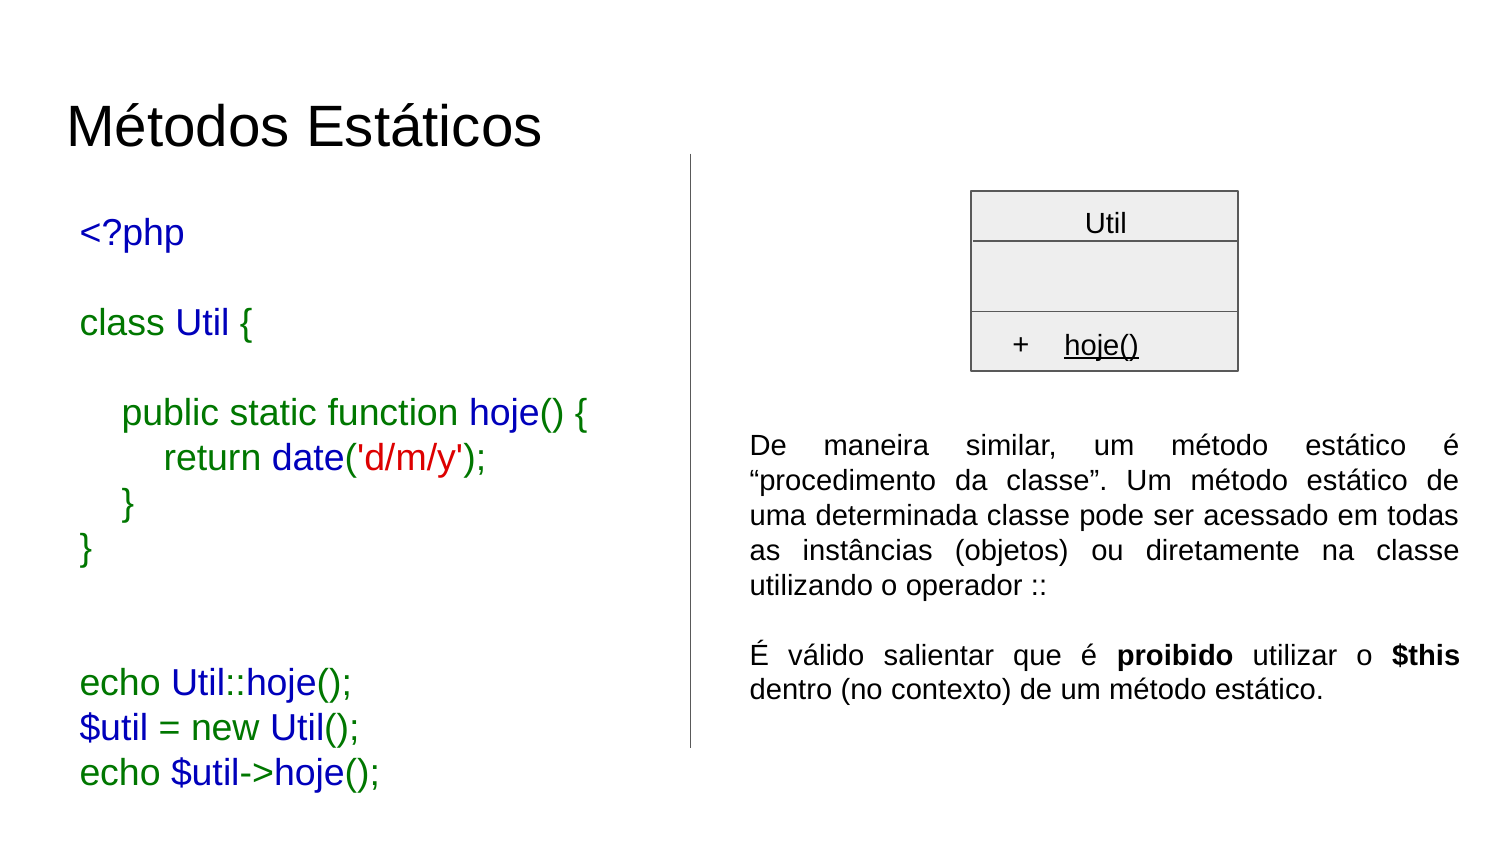

# Métodos Estáticos
Util

<?php

class Util {

    public static function hoje() {
        return date('d/m/y');
    }
}

echo Util::hoje();
$util = new Util();
echo $util->hoje();
hoje()
De maneira similar, um método estático é “procedimento da classe”. Um método estático de uma determinada classe pode ser acessado em todas as instâncias (objetos) ou diretamente na classe utilizando o operador ::

É válido salientar que é proibido utilizar o $this dentro (no contexto) de um método estático.